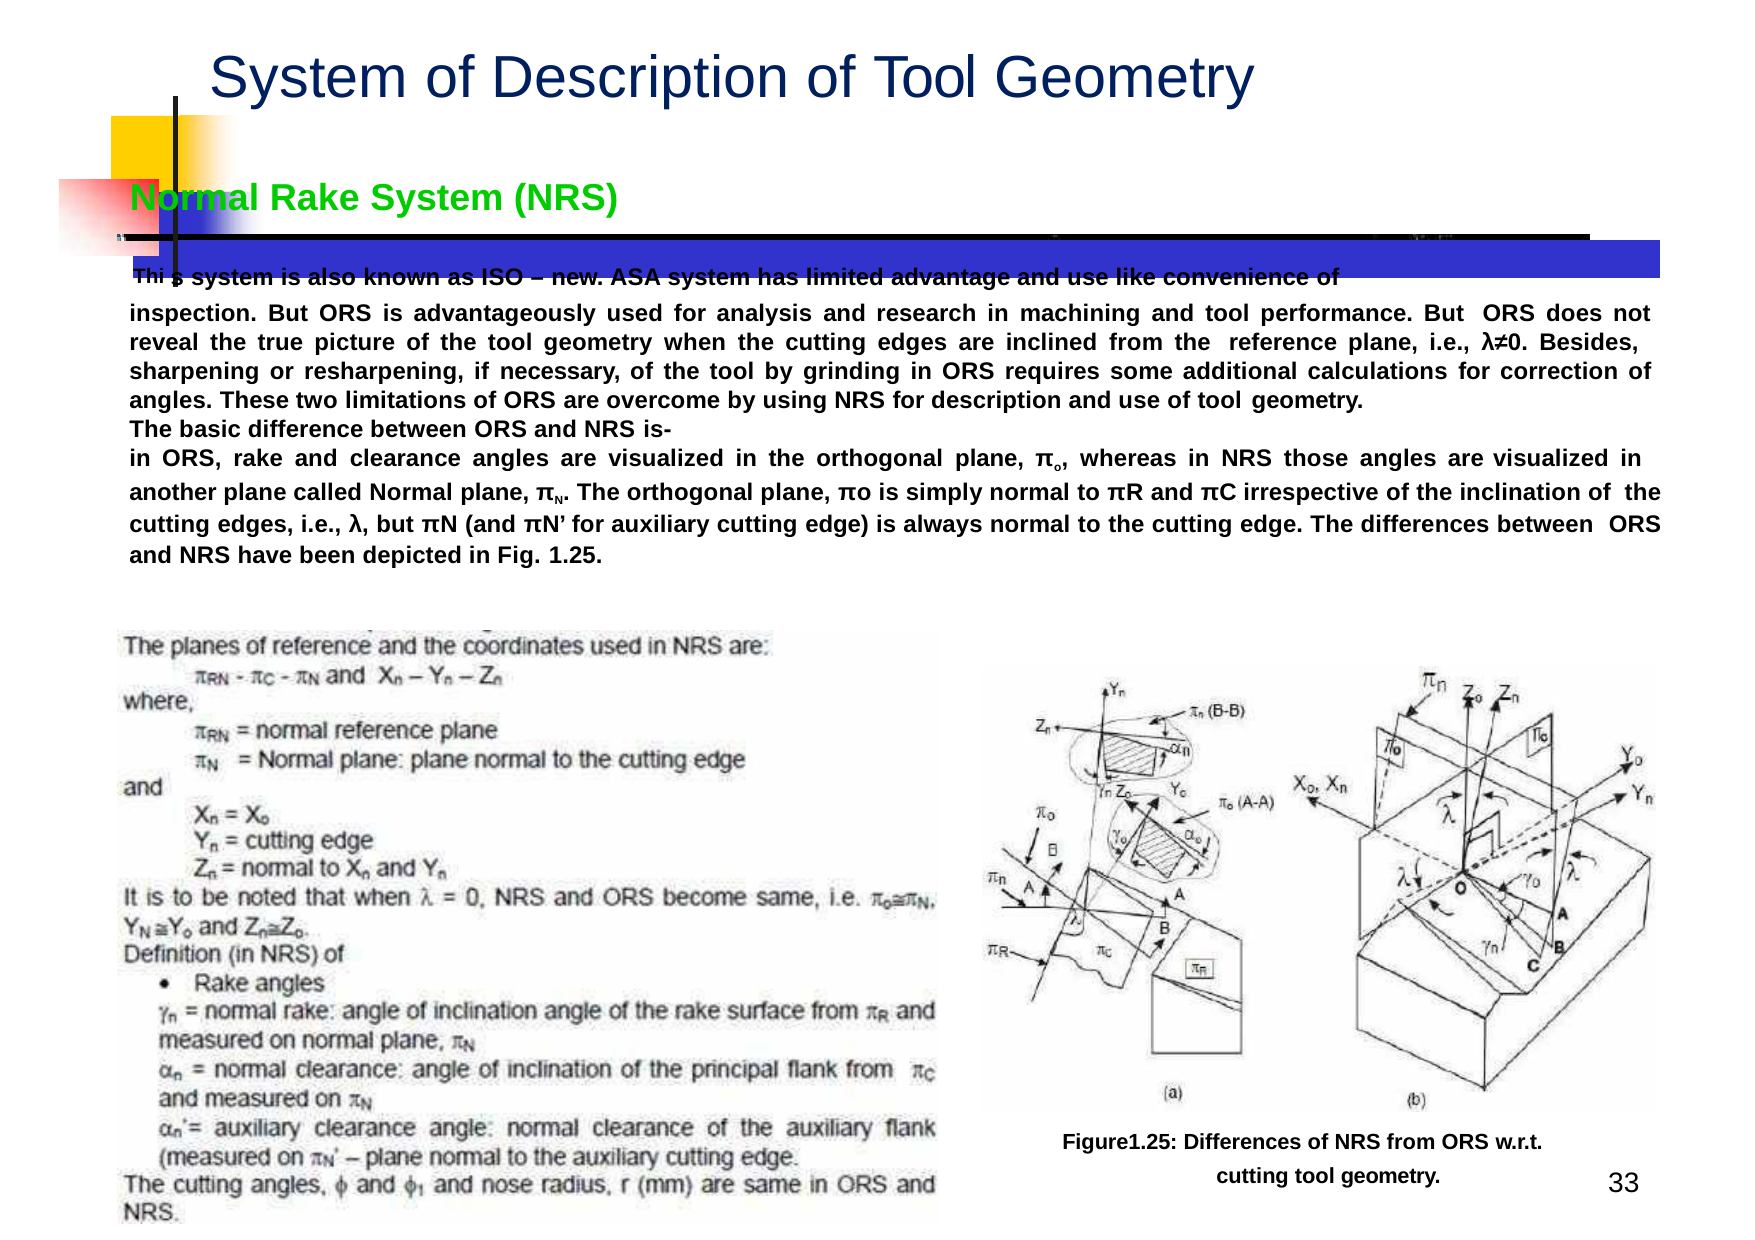

# System of Description of Tool Geometry

Normal Rake System (NRS)

Thi s system is also known as ISO – new. ASA system has limited advantage and use like convenience of
inspection. But ORS is advantageously used for analysis and research in machining and tool performance. But ORS does not  reveal the true picture of the tool geometry when the cutting edges are inclined from the reference plane, i.e., λ≠0. Besides,   sharpening or resharpening, if necessary, of the tool by grinding in ORS requires some additional calculations for correction of  angles. These two limitations of ORS are overcome by using NRS for description and use of tool geometry.
The basic difference between ORS and NRS is-
in ORS, rake and clearance angles are visualized in the orthogonal plane, πo, whereas in NRS those angles are visualized in
another plane called Normal plane, πN. The orthogonal plane, πo is simply normal to πR and πC irrespective of the inclination of  the cutting edges, i.e., λ, but πN (and πN’ for auxiliary cutting edge) is always normal to the cutting edge. The differences between  ORS and NRS have been depicted in Fig. 1.25.

Figure1.25: Differences of NRS from ORS w.r.t.
cutting tool geometry.
33